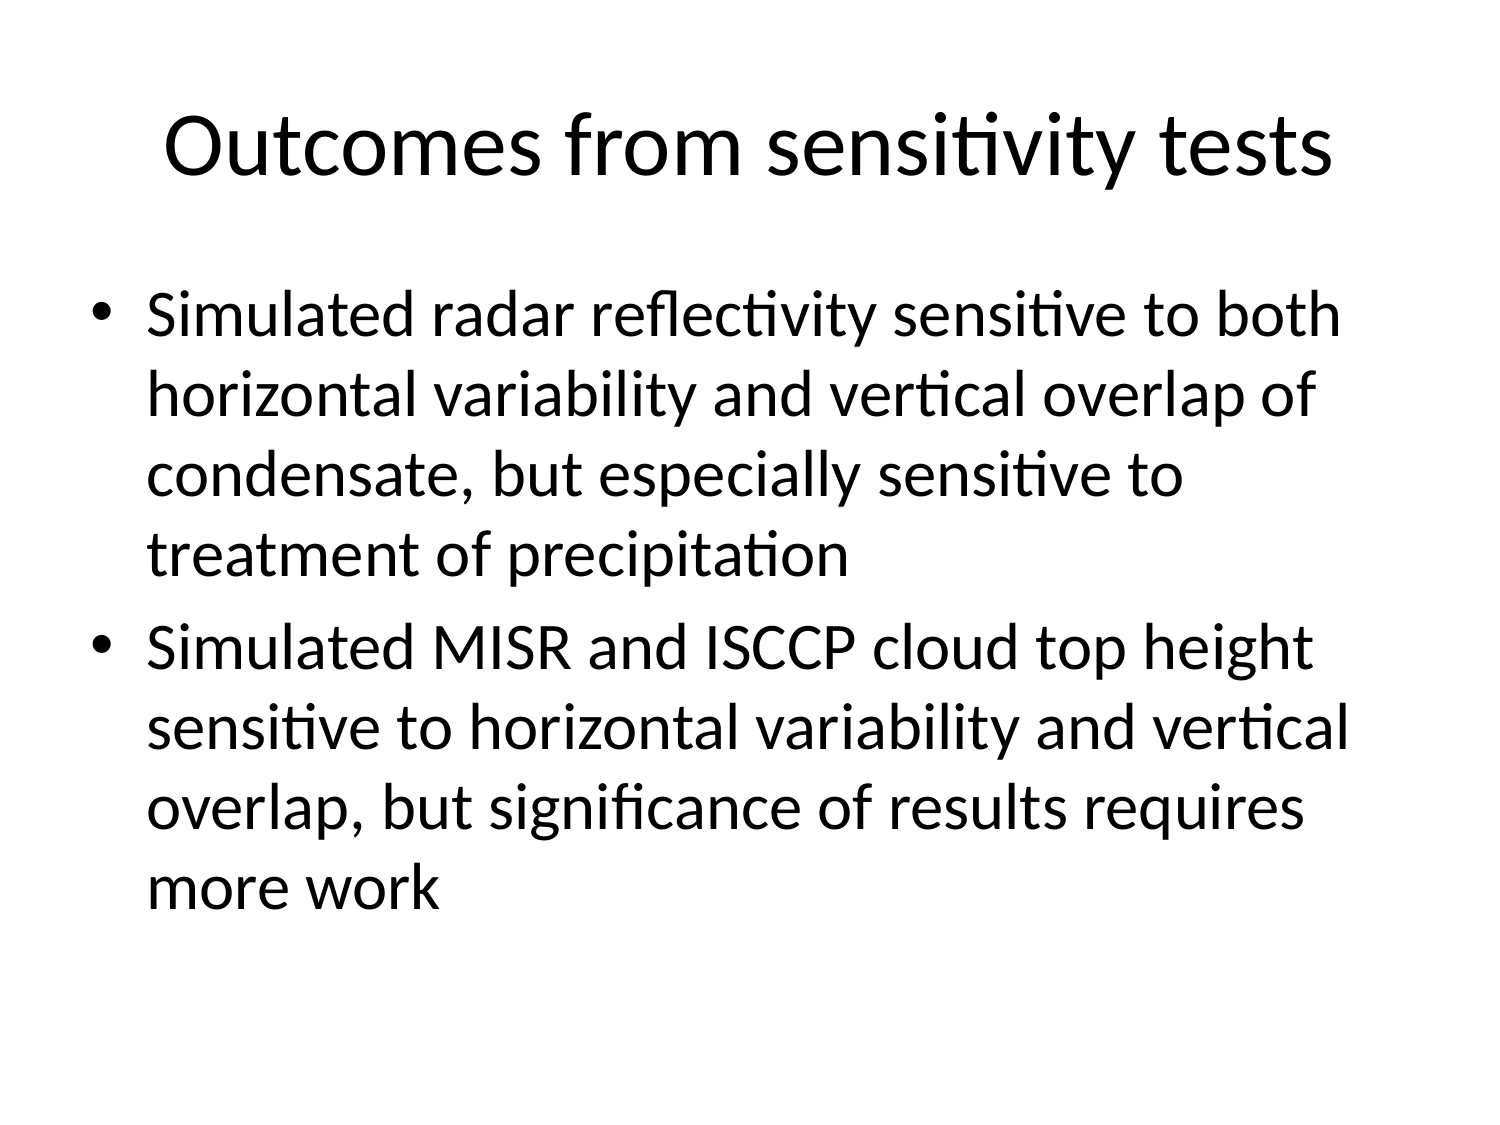

# Outcomes from sensitivity tests
Simulated radar reflectivity sensitive to both horizontal variability and vertical overlap of condensate, but especially sensitive to treatment of precipitation
Simulated MISR and ISCCP cloud top height sensitive to horizontal variability and vertical overlap, but significance of results requires more work